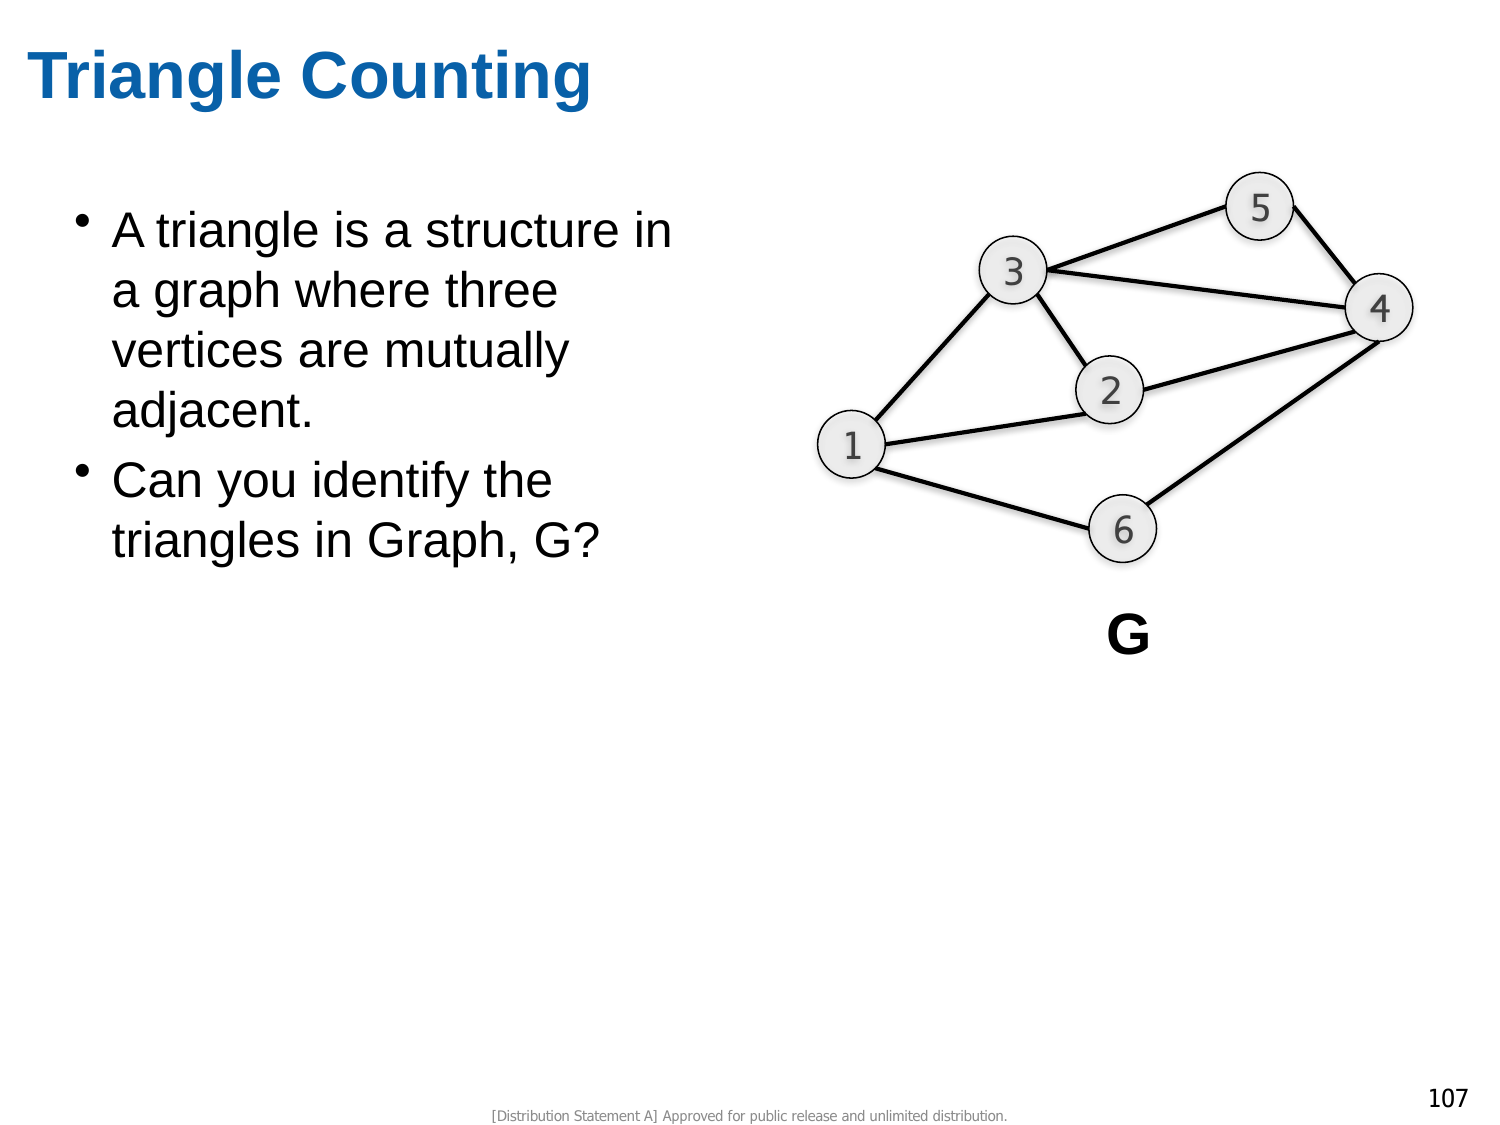

# Triangle Counting
5
3
4
2
1
6
A triangle is a structure in a graph where three vertices are mutually adjacent.
Can you identify the triangles in Graph, G?

G
107